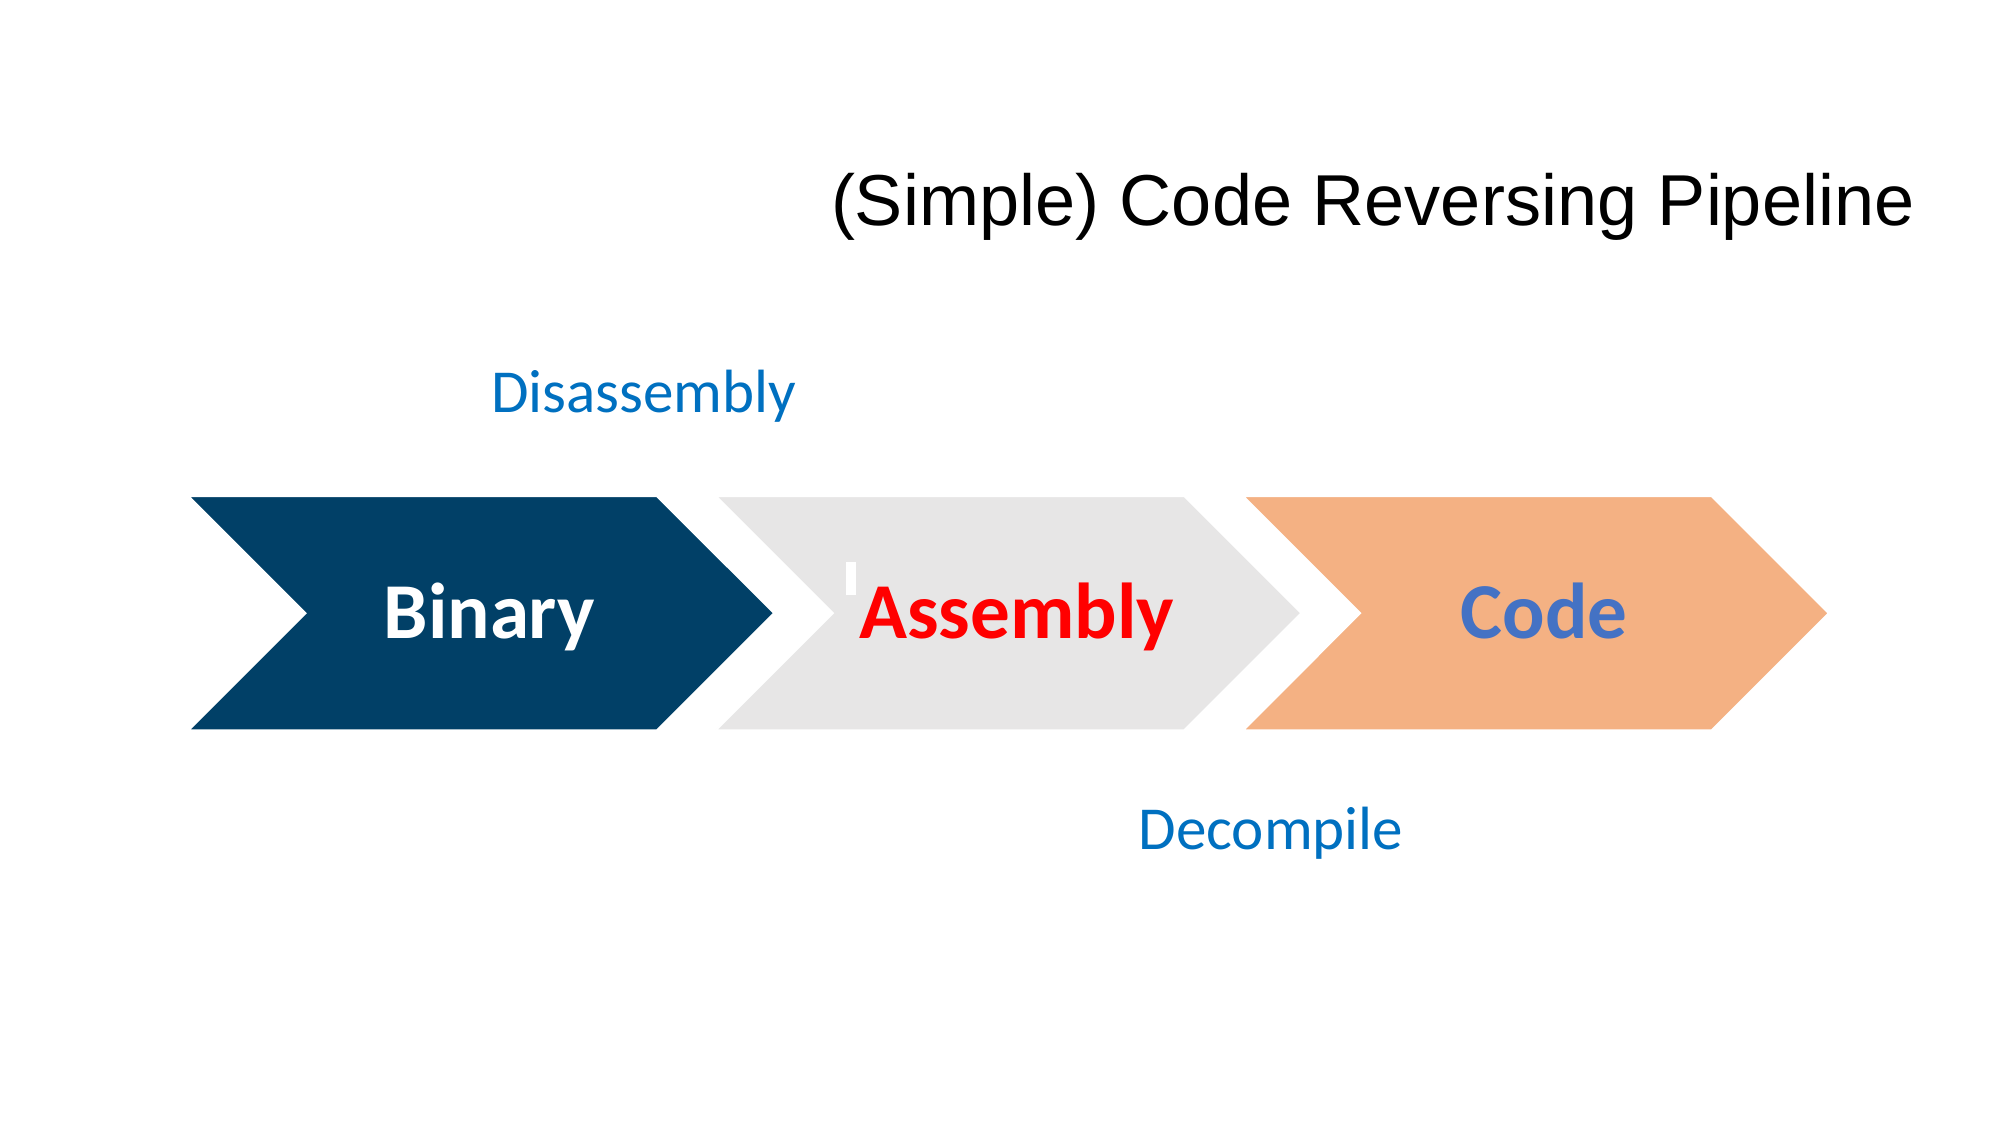

(Simple) Code Reversing Pipeline
Disassembly
Binary
Assembly
Code
Decompile
19